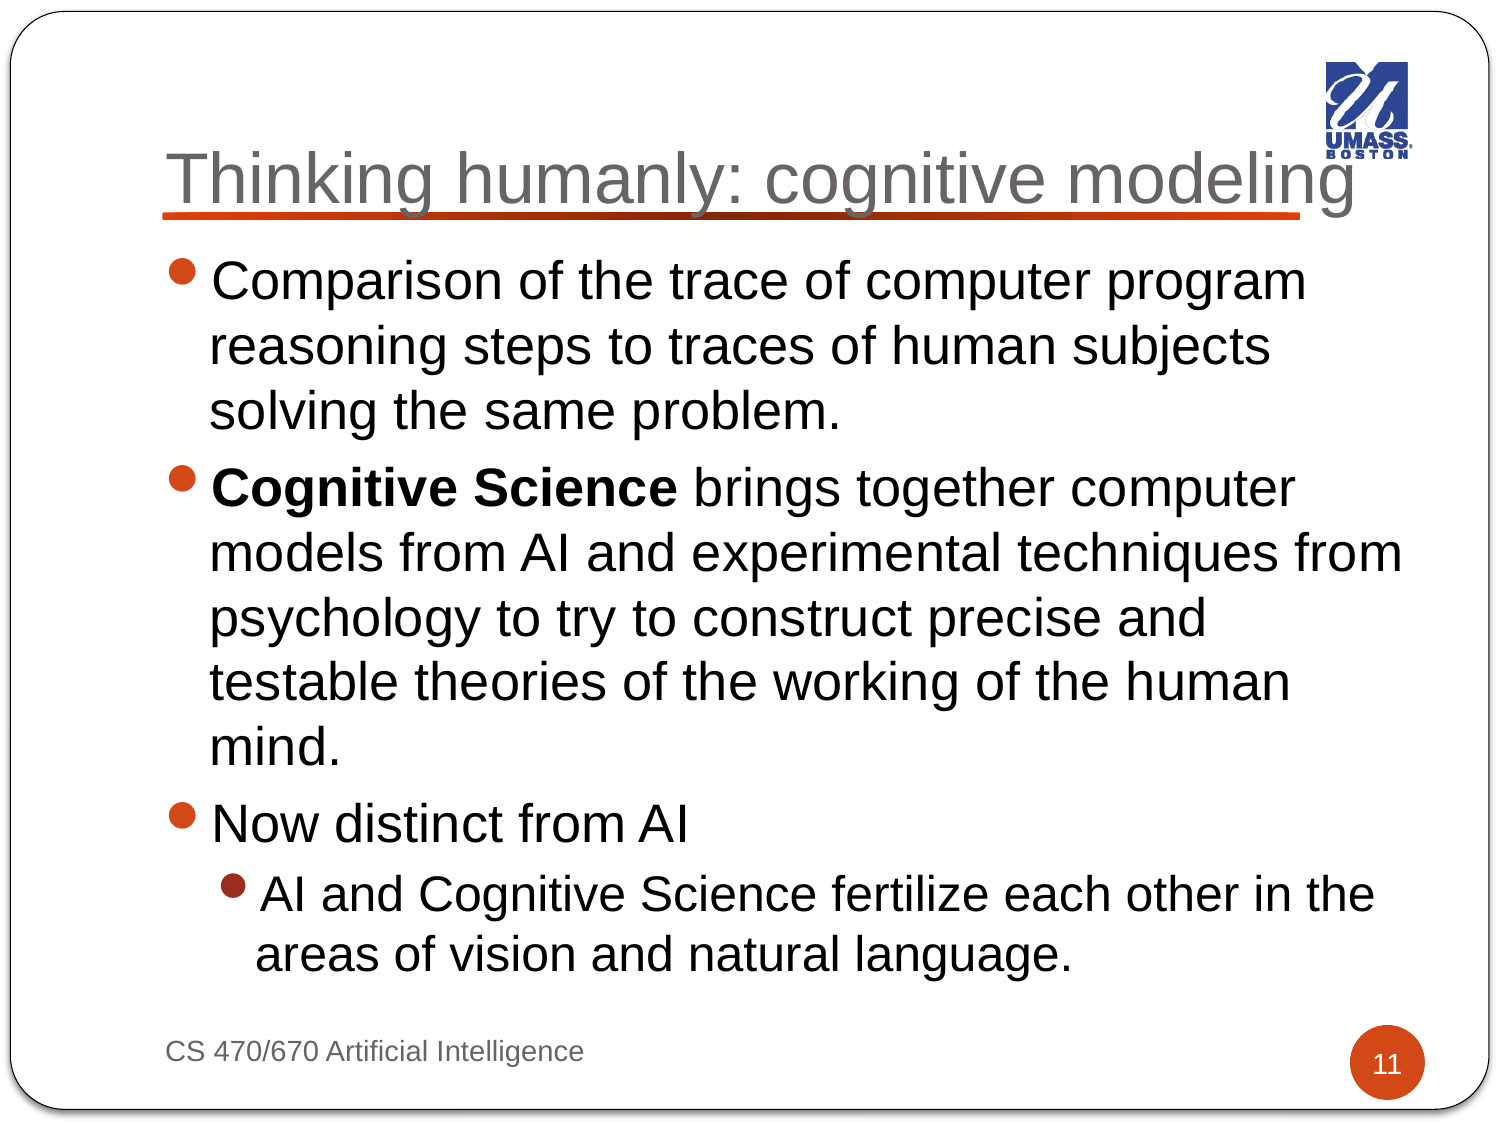

# Thinking humanly: cognitive modeling
Comparison of the trace of computer program reasoning steps to traces of human subjects solving the same problem.
Cognitive Science brings together computer models from AI and experimental techniques from psychology to try to construct precise and testable theories of the working of the human mind.
Now distinct from AI
AI and Cognitive Science fertilize each other in the areas of vision and natural language.

CS 470/670 Artificial Intelligence

11